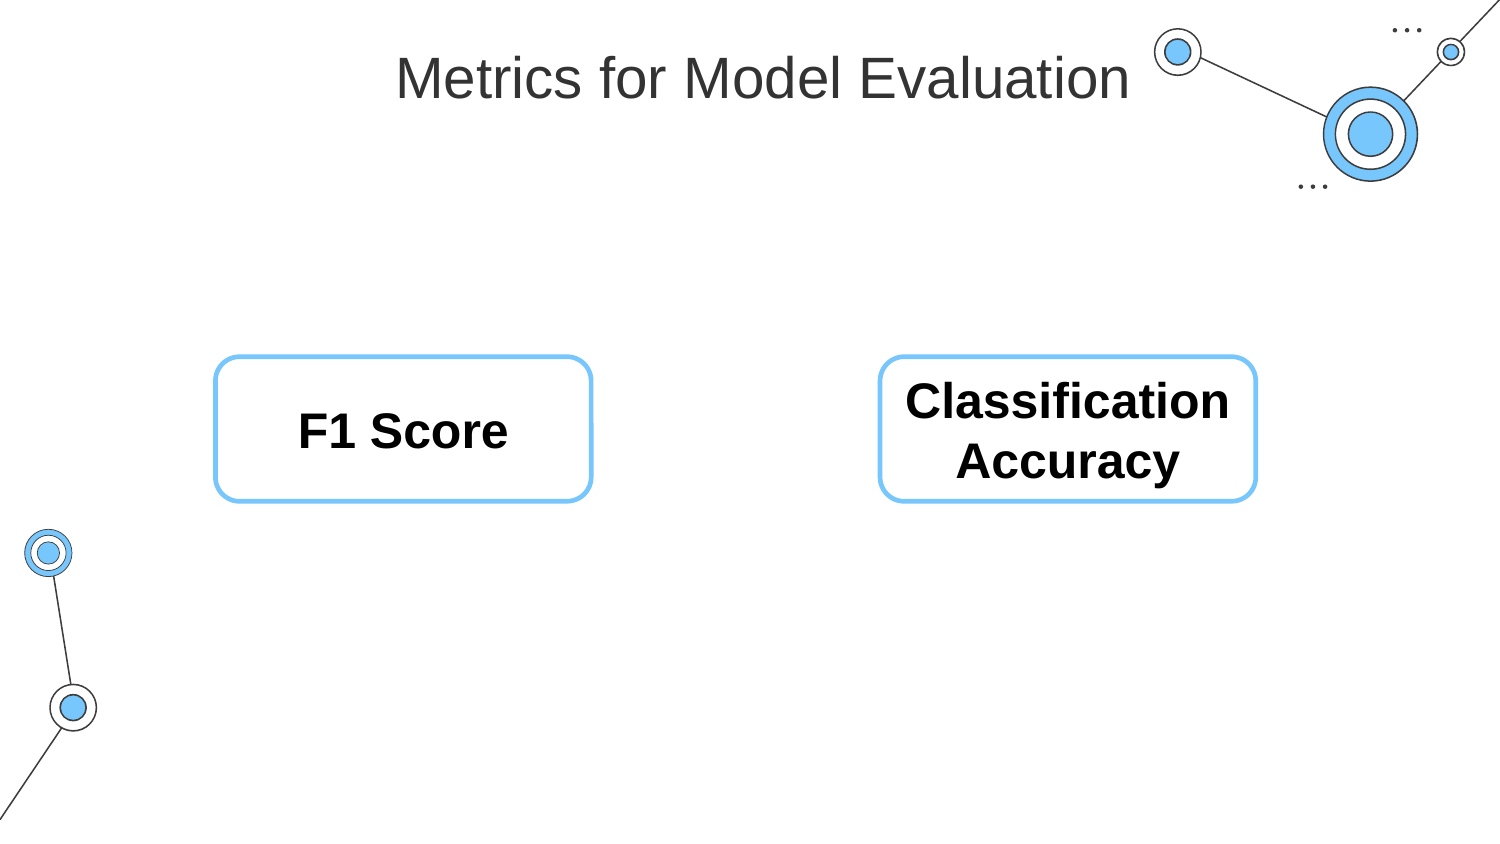

Metrics for Model Evaluation
F1 Score
Classification Accuracy